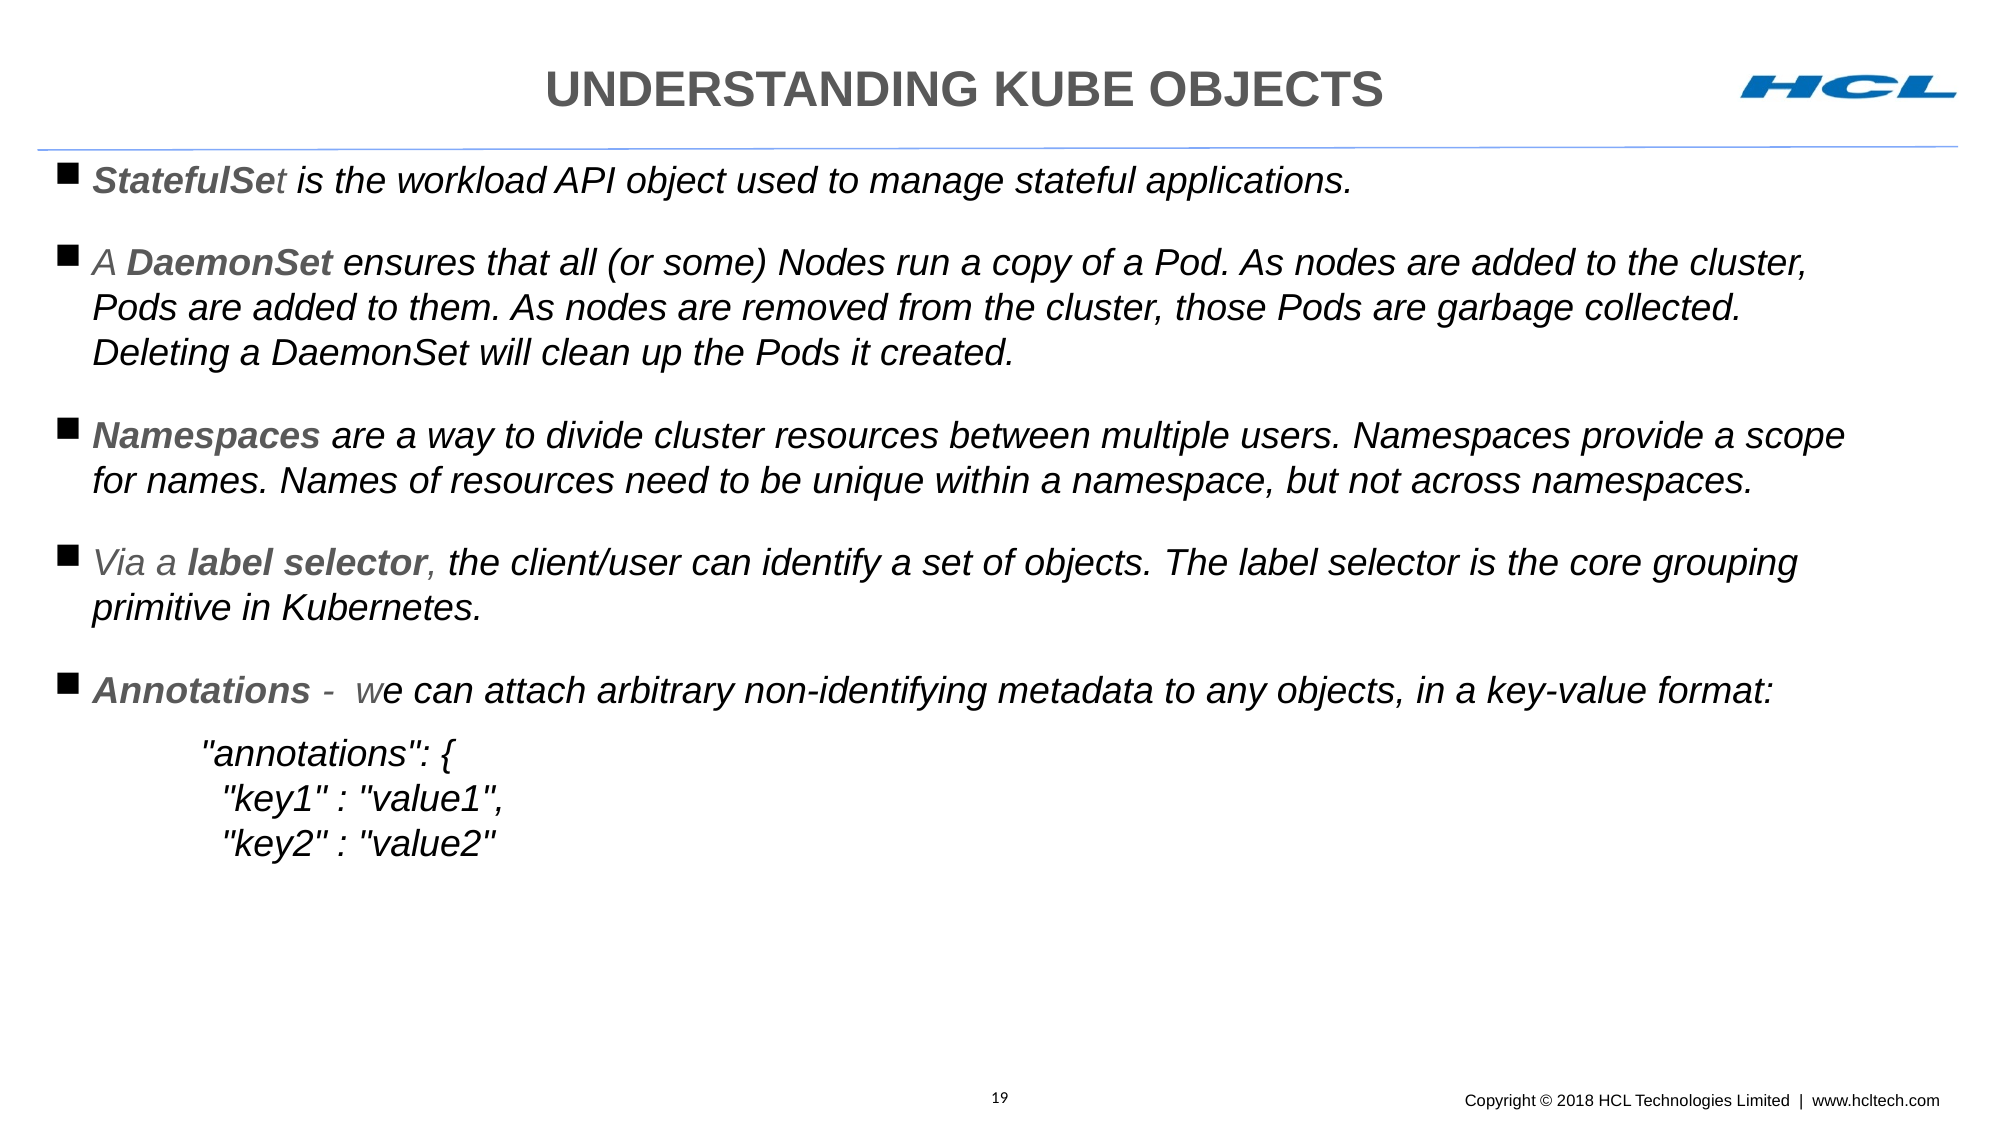

# UNDERSTANDING KUBE OBJECTS
StatefulSet is the workload API object used to manage stateful applications.
A DaemonSet ensures that all (or some) Nodes run a copy of a Pod. As nodes are added to the cluster, Pods are added to them. As nodes are removed from the cluster, those Pods are garbage collected. Deleting a DaemonSet will clean up the Pods it created.
Namespaces are a way to divide cluster resources between multiple users. Namespaces provide a scope for names. Names of resources need to be unique within a namespace, but not across namespaces.
Via a label selector, the client/user can identify a set of objects. The label selector is the core grouping primitive in Kubernetes.
Annotations -  we can attach arbitrary non-identifying metadata to any objects, in a key-value format:
"annotations": {
  "key1" : "value1",
  "key2" : "value2"